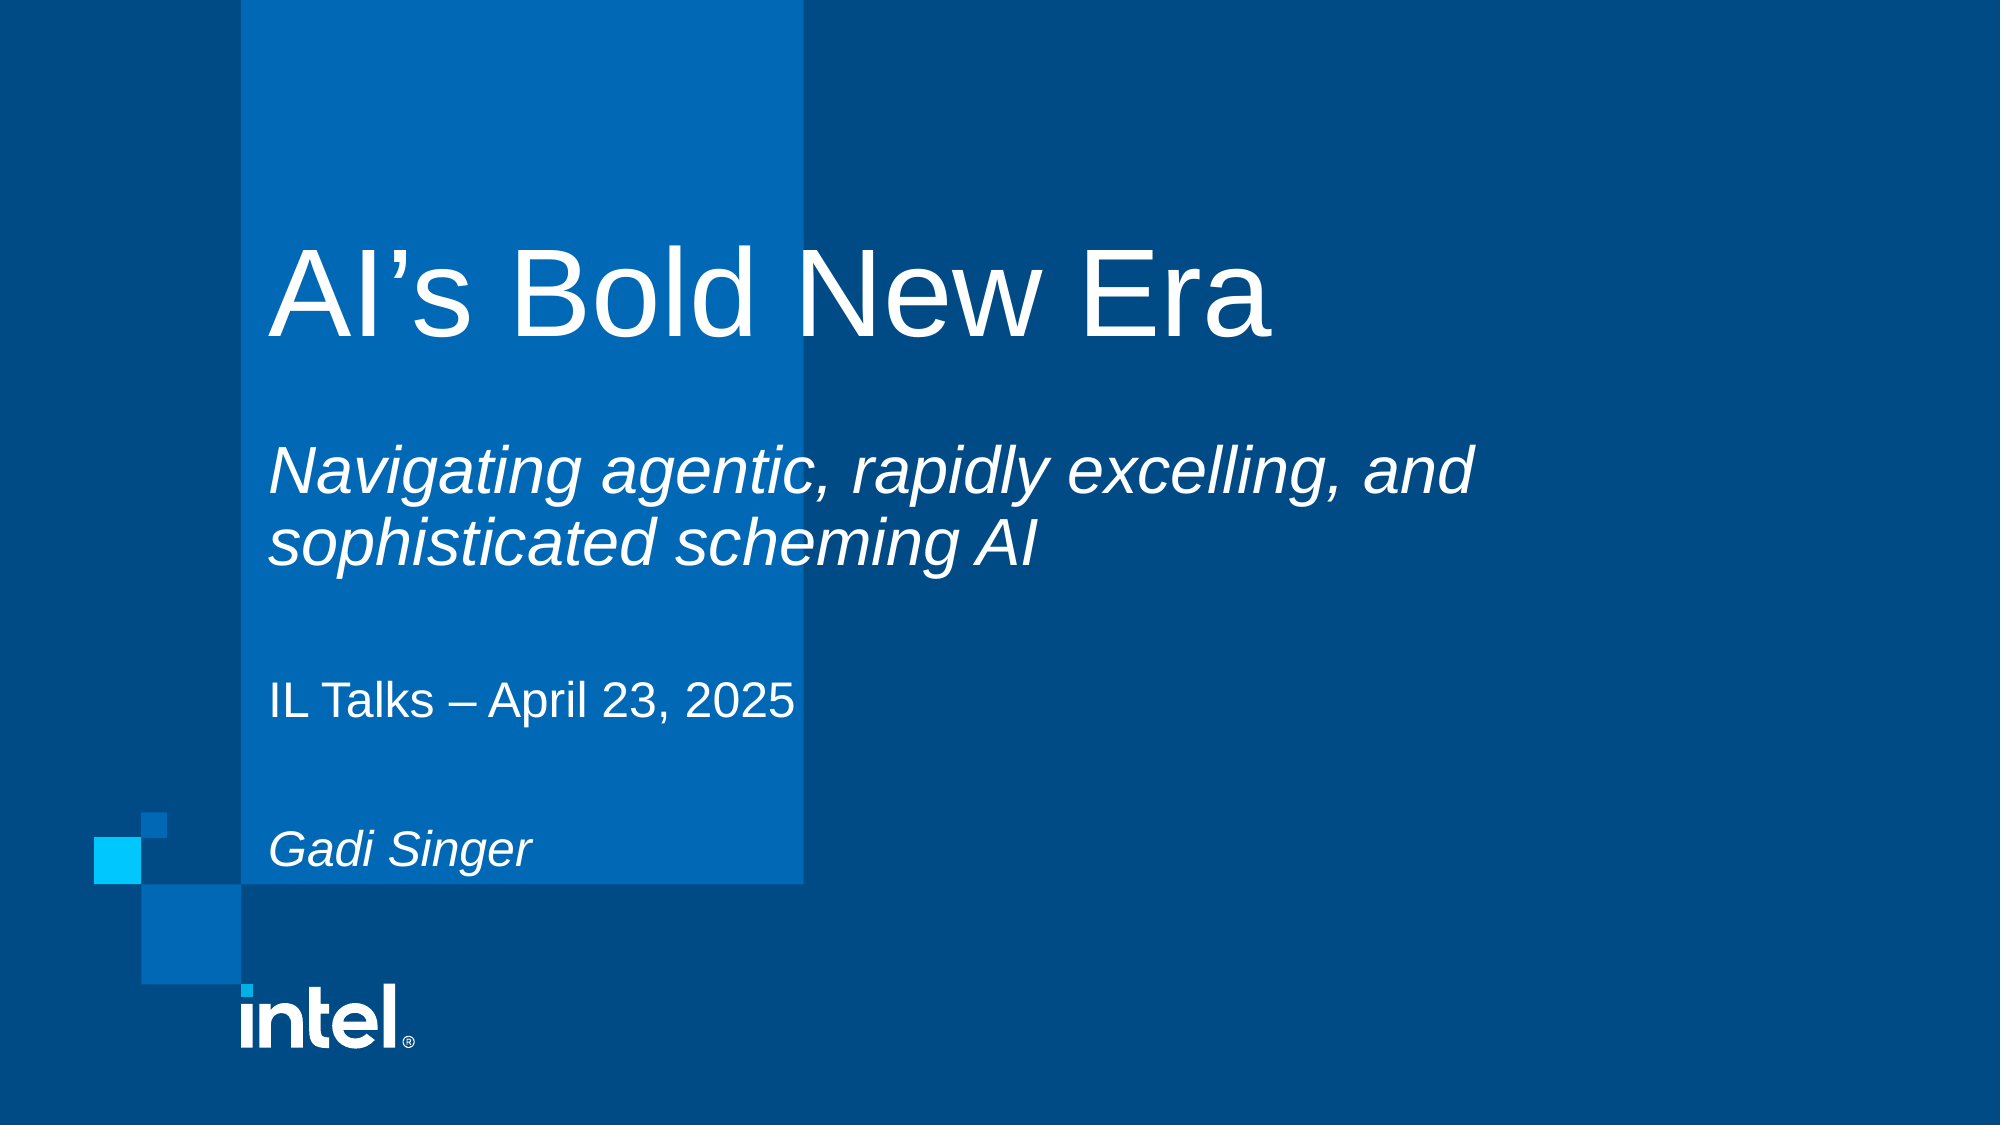

# AI’s Bold New Era Navigating agentic, rapidly excelling, and sophisticated scheming AI
IL Talks – April 23, 2025

Gadi Singer